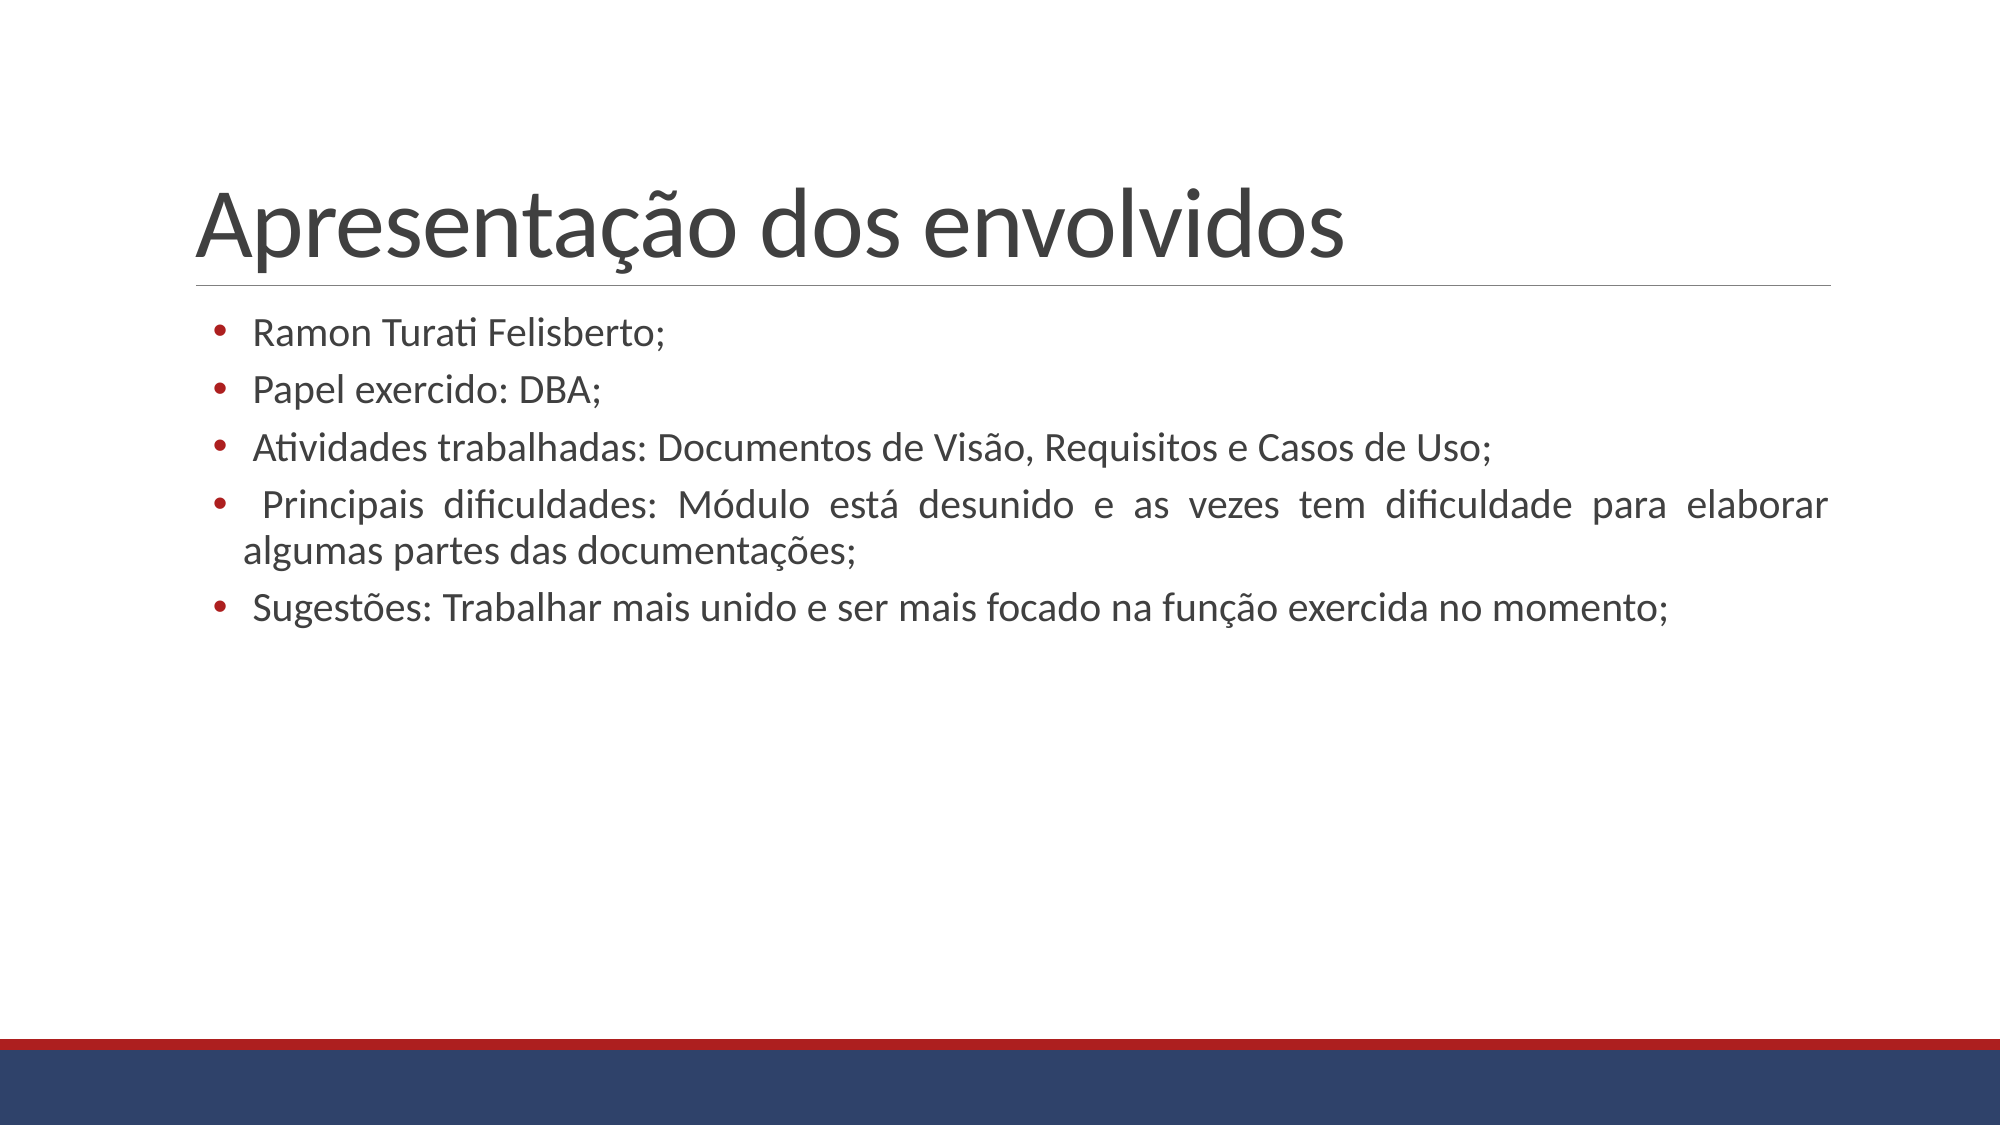

# Apresentação dos envolvidos
 Ramon Turati Felisberto;
 Papel exercido: DBA;
 Atividades trabalhadas: Documentos de Visão, Requisitos e Casos de Uso;
 Principais dificuldades: Módulo está desunido e as vezes tem dificuldade para elaborar algumas partes das documentações;
 Sugestões: Trabalhar mais unido e ser mais focado na função exercida no momento;